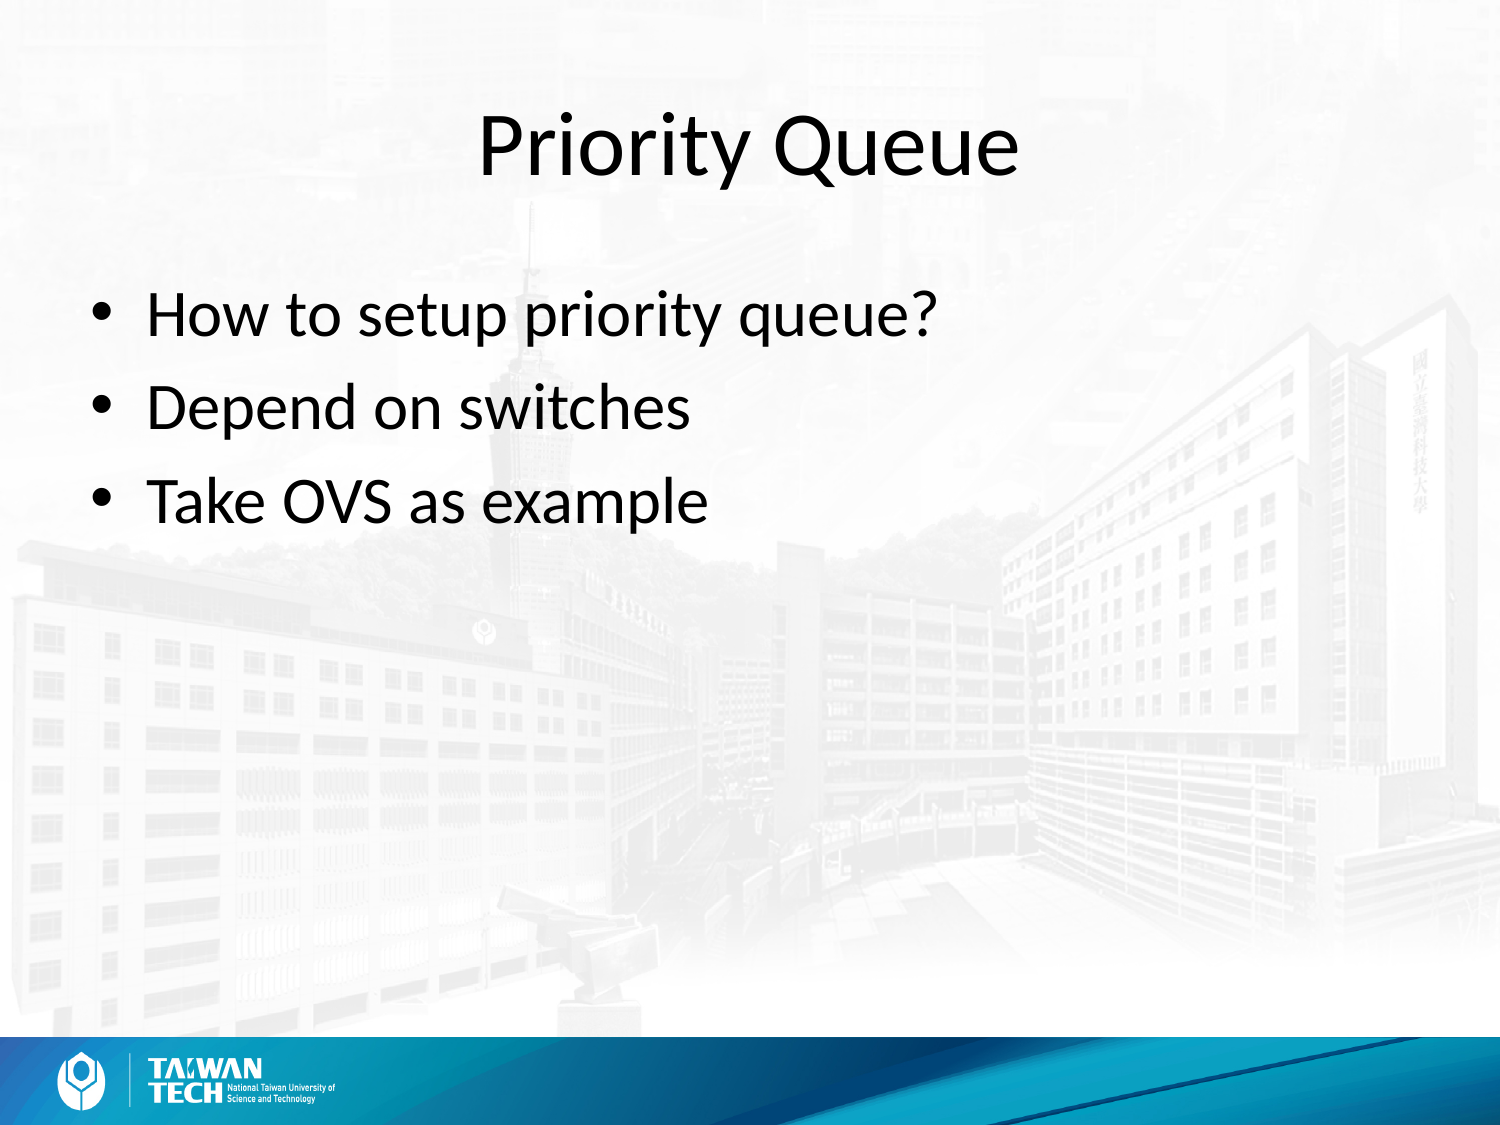

# Priority Queue
How to setup priority queue?
Depend on switches
Take OVS as example